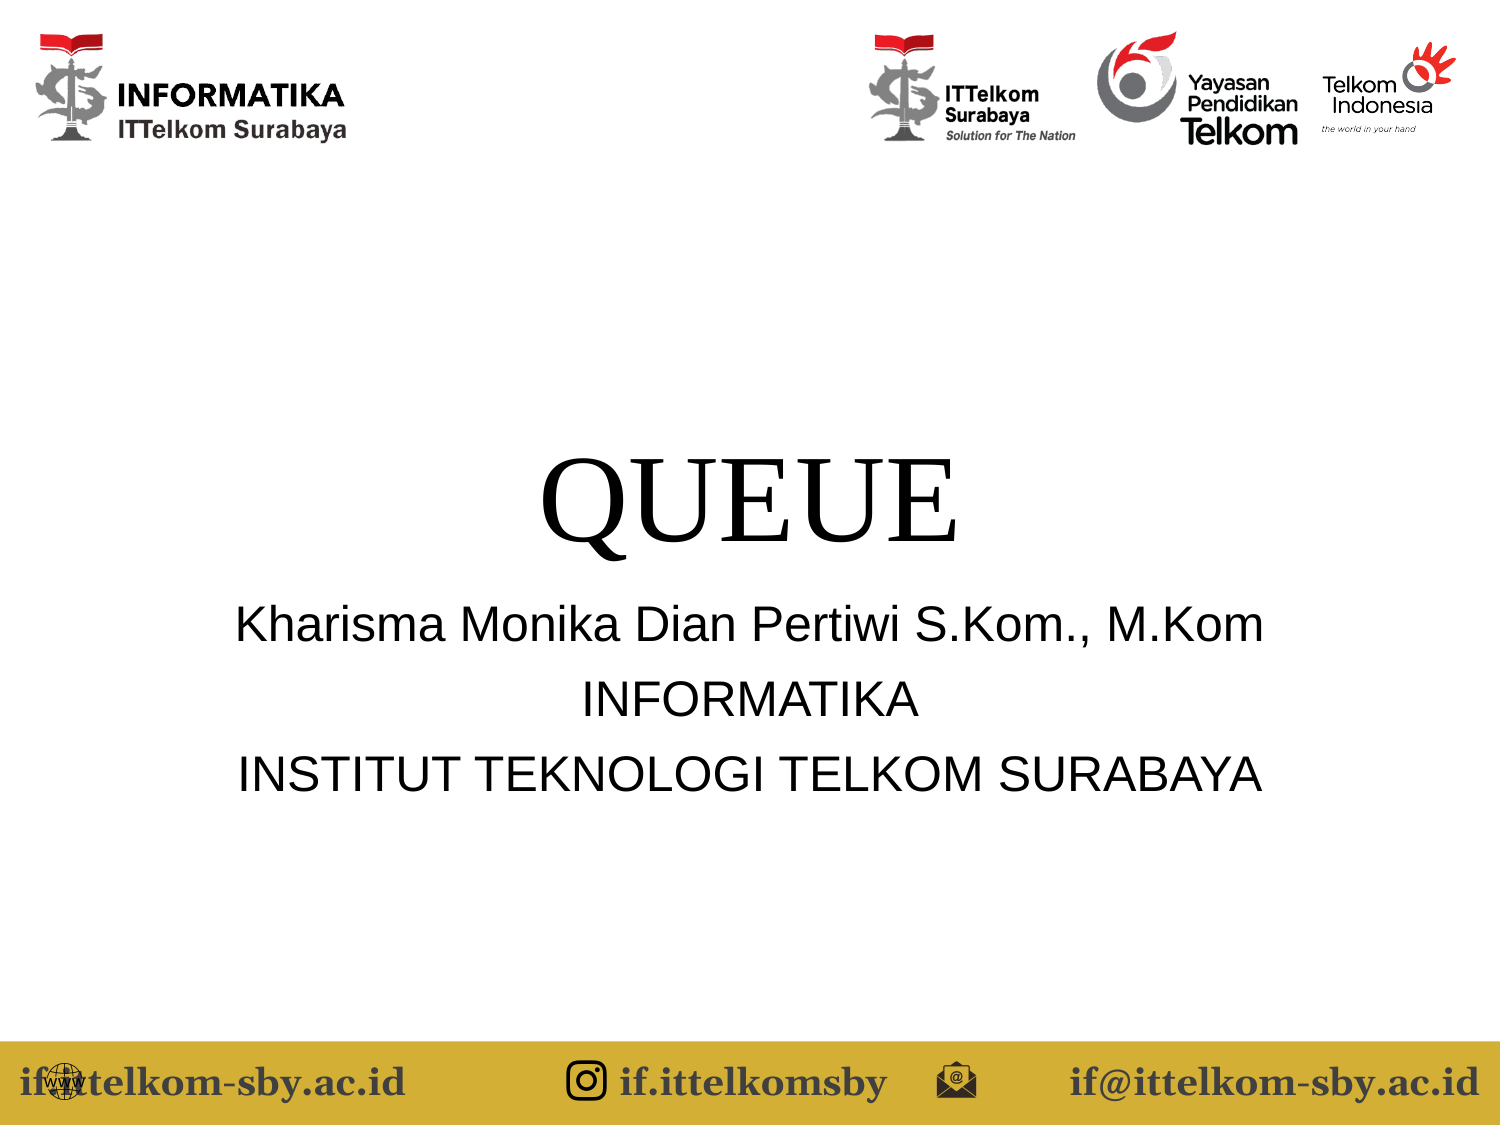

# QUEUE
Kharisma Monika Dian Pertiwi S.Kom., M.Kom
INFORMATIKA
INSTITUT TEKNOLOGI TELKOM SURABAYA